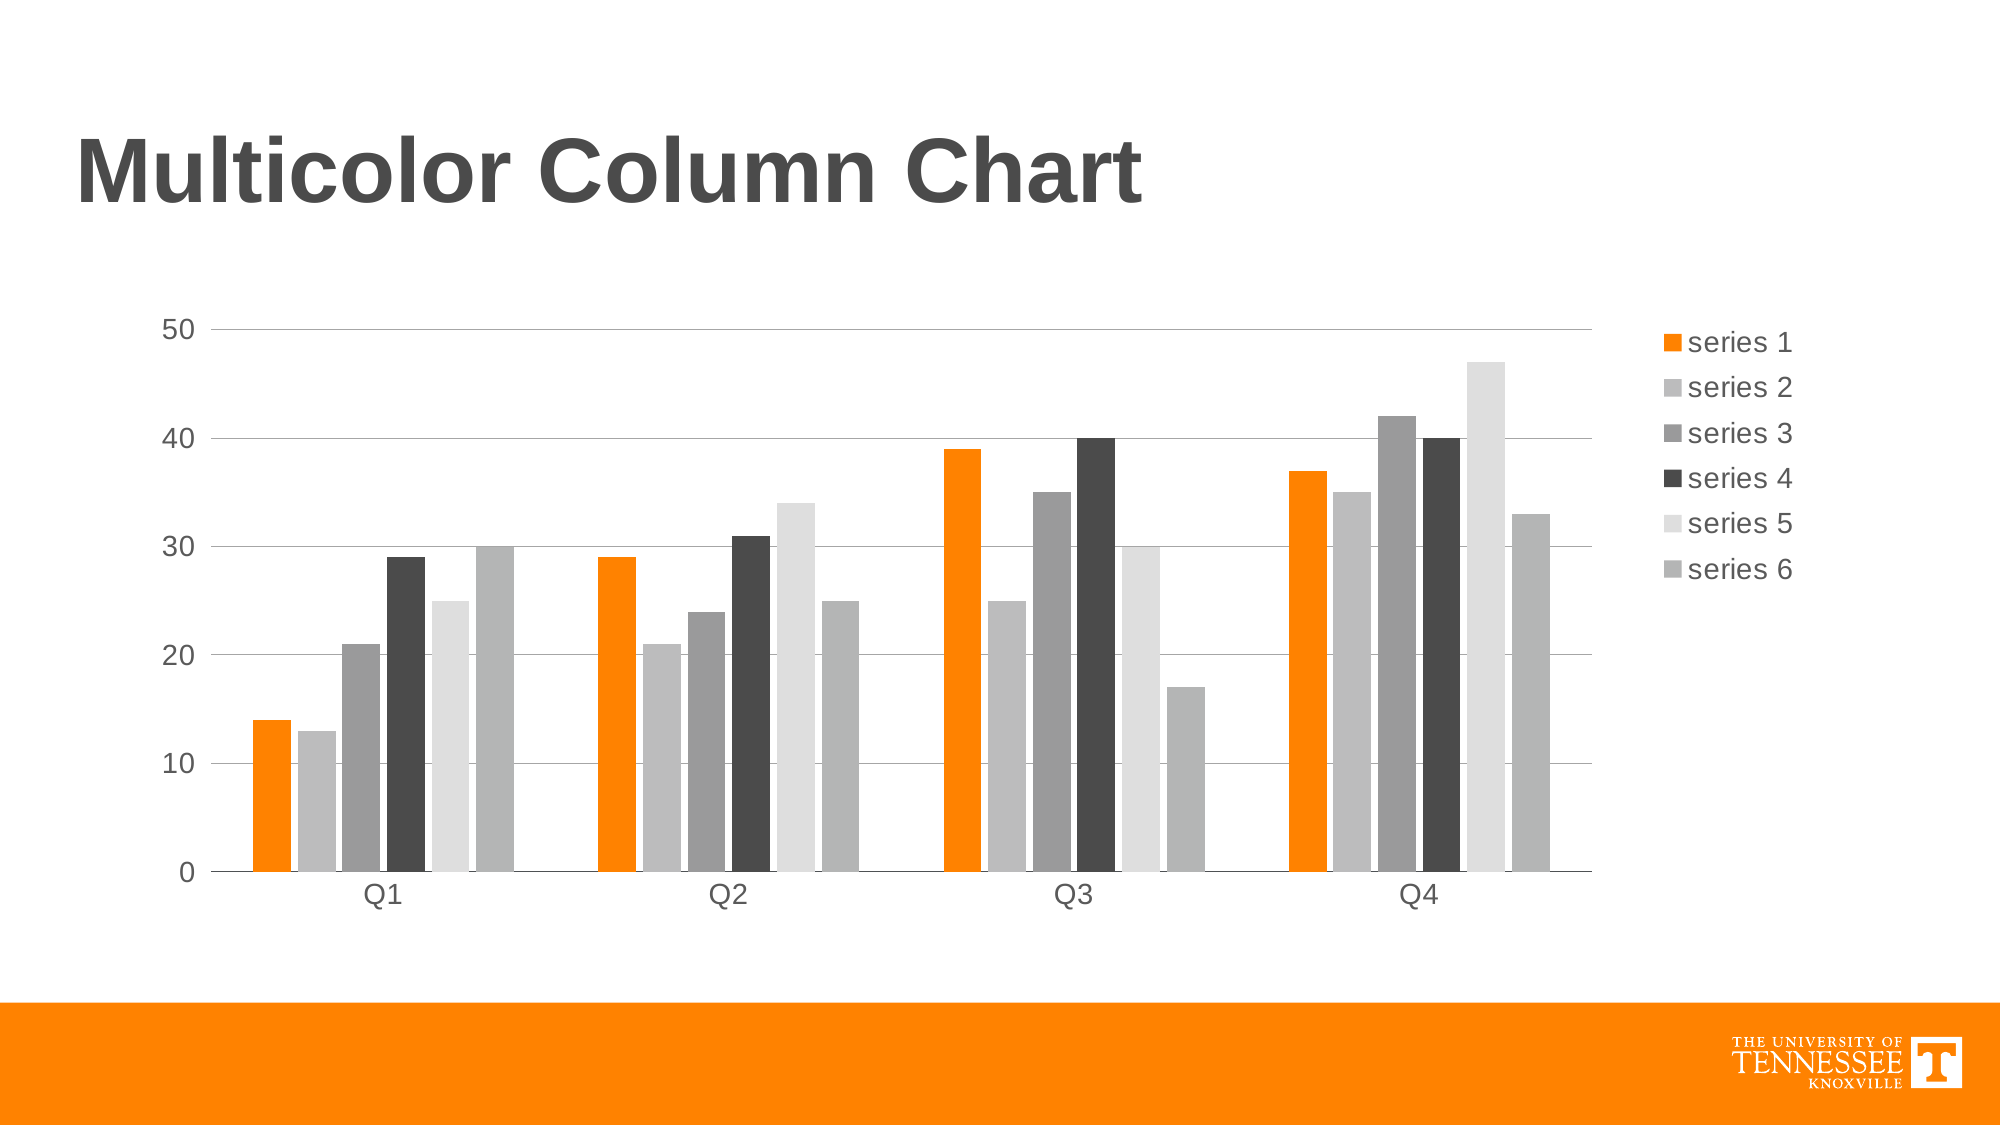

# Multicolor Column Chart

### Chart

| Category | series 1 | series 2 | series 3 | series 4 | series 5 | series 6 |
|---|---|---|---|---|---|---|
| Q1 | 14.0 | 13.0 | 21.0 | 29.0 | 25.0 | 30.0 |
| Q2 | 29.0 | 21.0 | 24.0 | 31.0 | 34.0 | 25.0 |
| Q3 | 39.0 | 25.0 | 35.0 | 40.0 | 30.0 | 17.0 |
| Q4 | 37.0 | 35.0 | 42.0 | 40.0 | 47.0 | 33.0 |